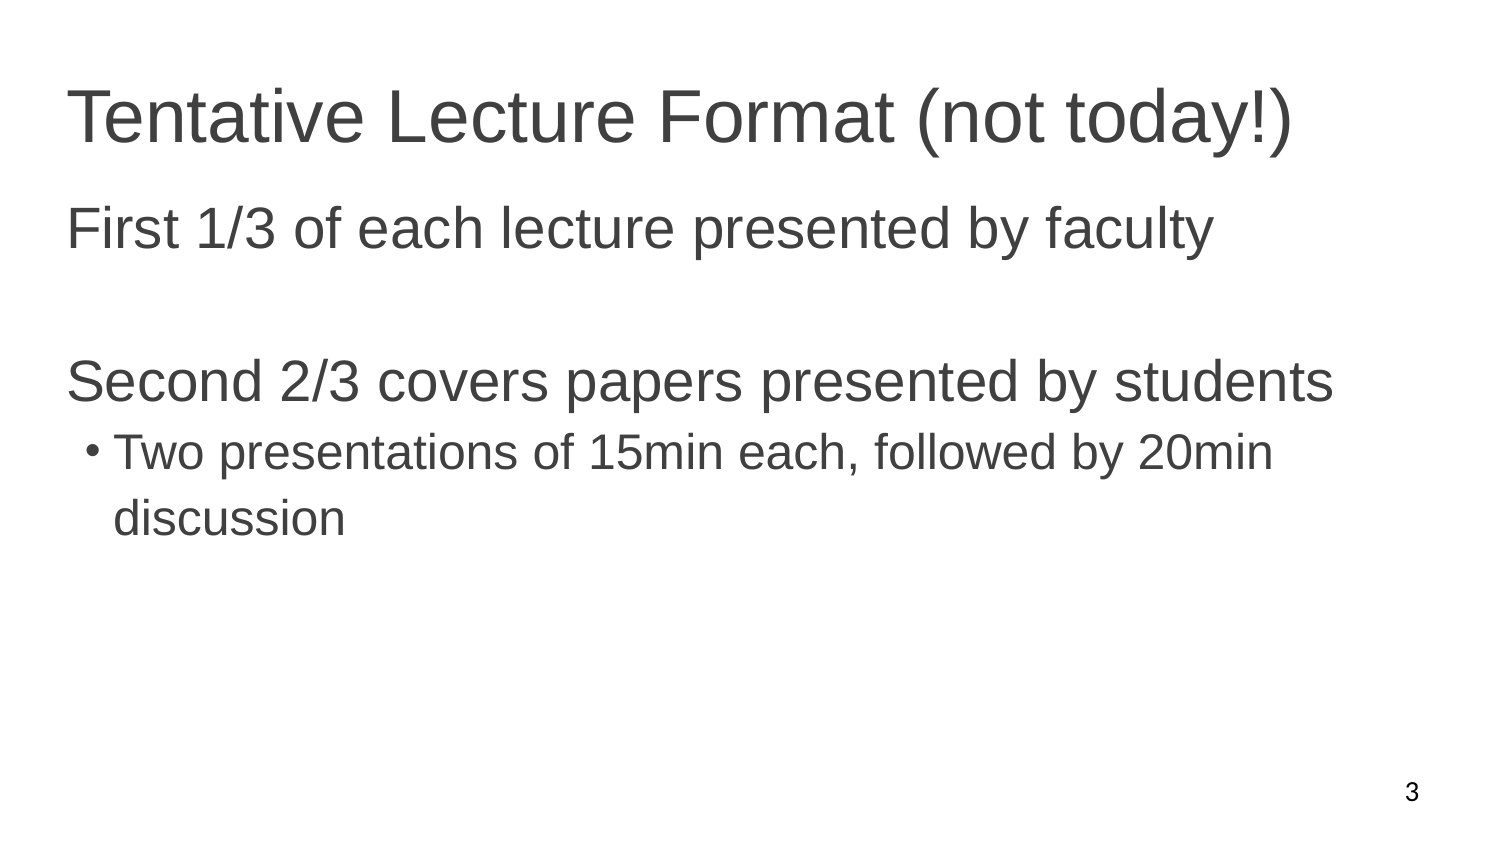

# Tentative Lecture Format (not today!)
First 1/3 of each lecture presented by faculty

Second 2/3 covers papers presented by students
Two presentations of 15min each, followed by 20min discussion

3